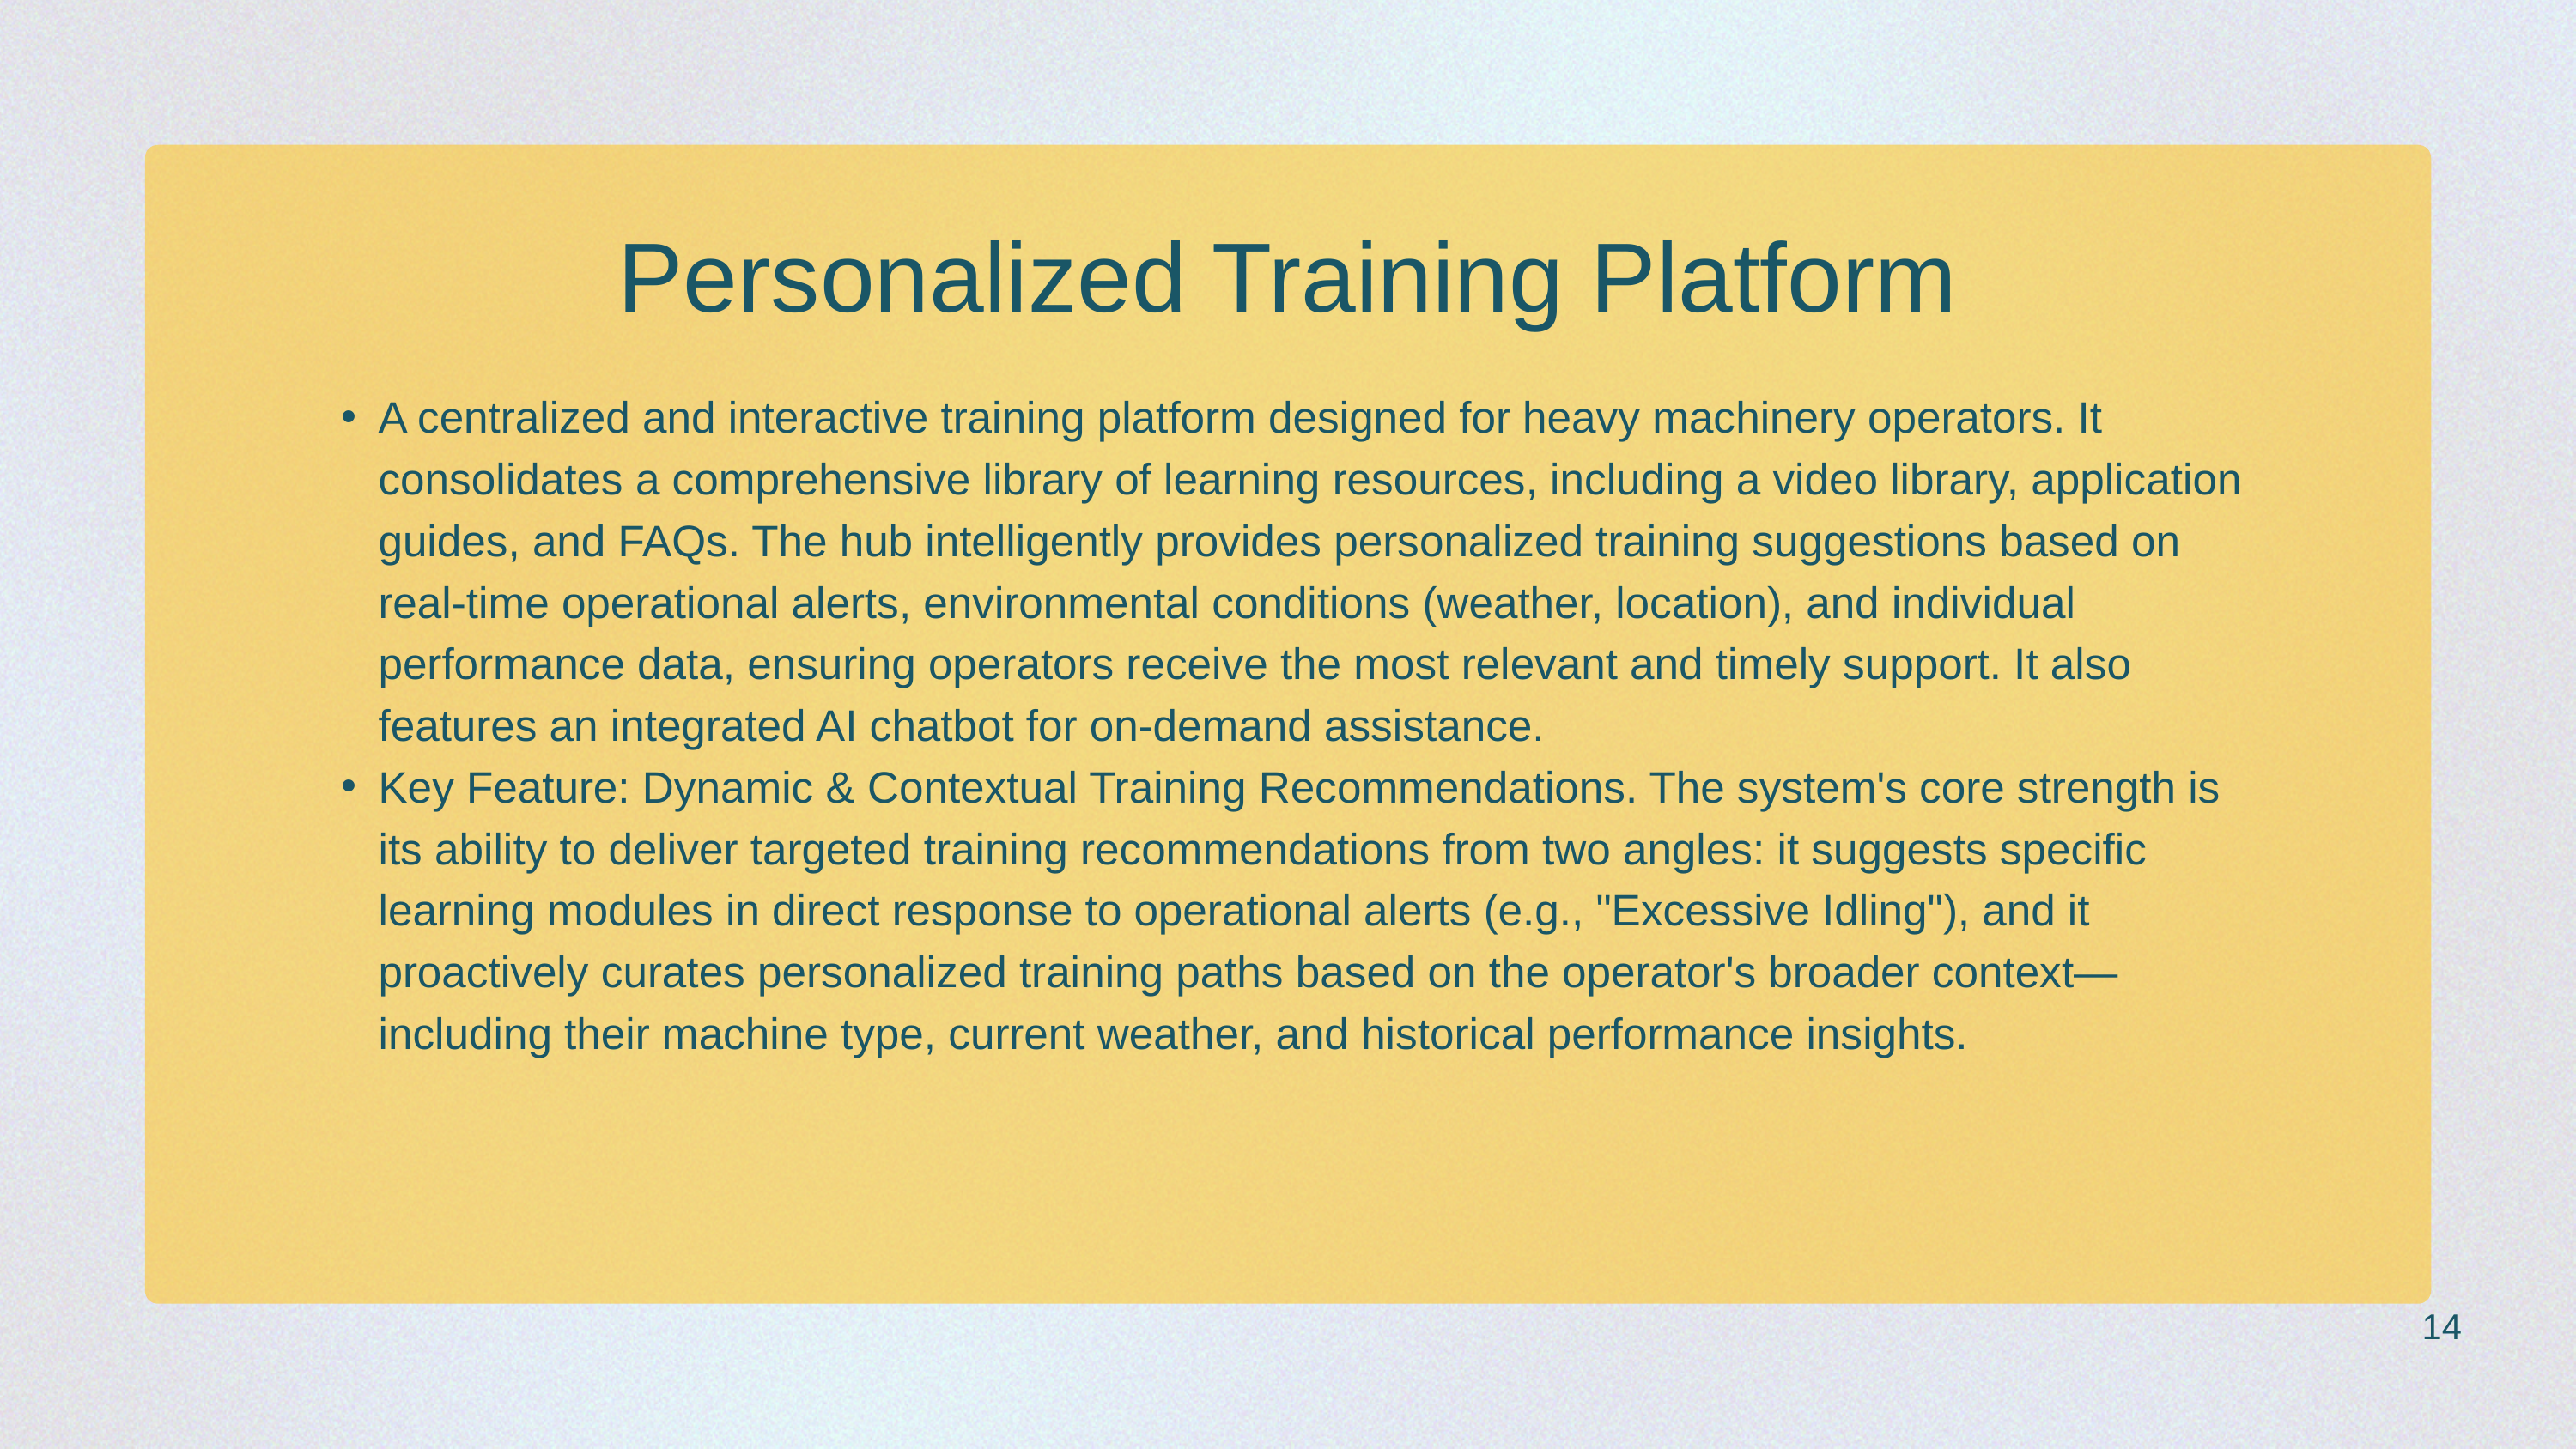

Personalized Training Platform
A centralized and interactive training platform designed for heavy machinery operators. It consolidates a comprehensive library of learning resources, including a video library, application guides, and FAQs. The hub intelligently provides personalized training suggestions based on real-time operational alerts, environmental conditions (weather, location), and individual performance data, ensuring operators receive the most relevant and timely support. It also features an integrated AI chatbot for on-demand assistance.
Key Feature: Dynamic & Contextual Training Recommendations. The system's core strength is its ability to deliver targeted training recommendations from two angles: it suggests specific learning modules in direct response to operational alerts (e.g., "Excessive Idling"), and it proactively curates personalized training paths based on the operator's broader context—including their machine type, current weather, and historical performance insights.
14